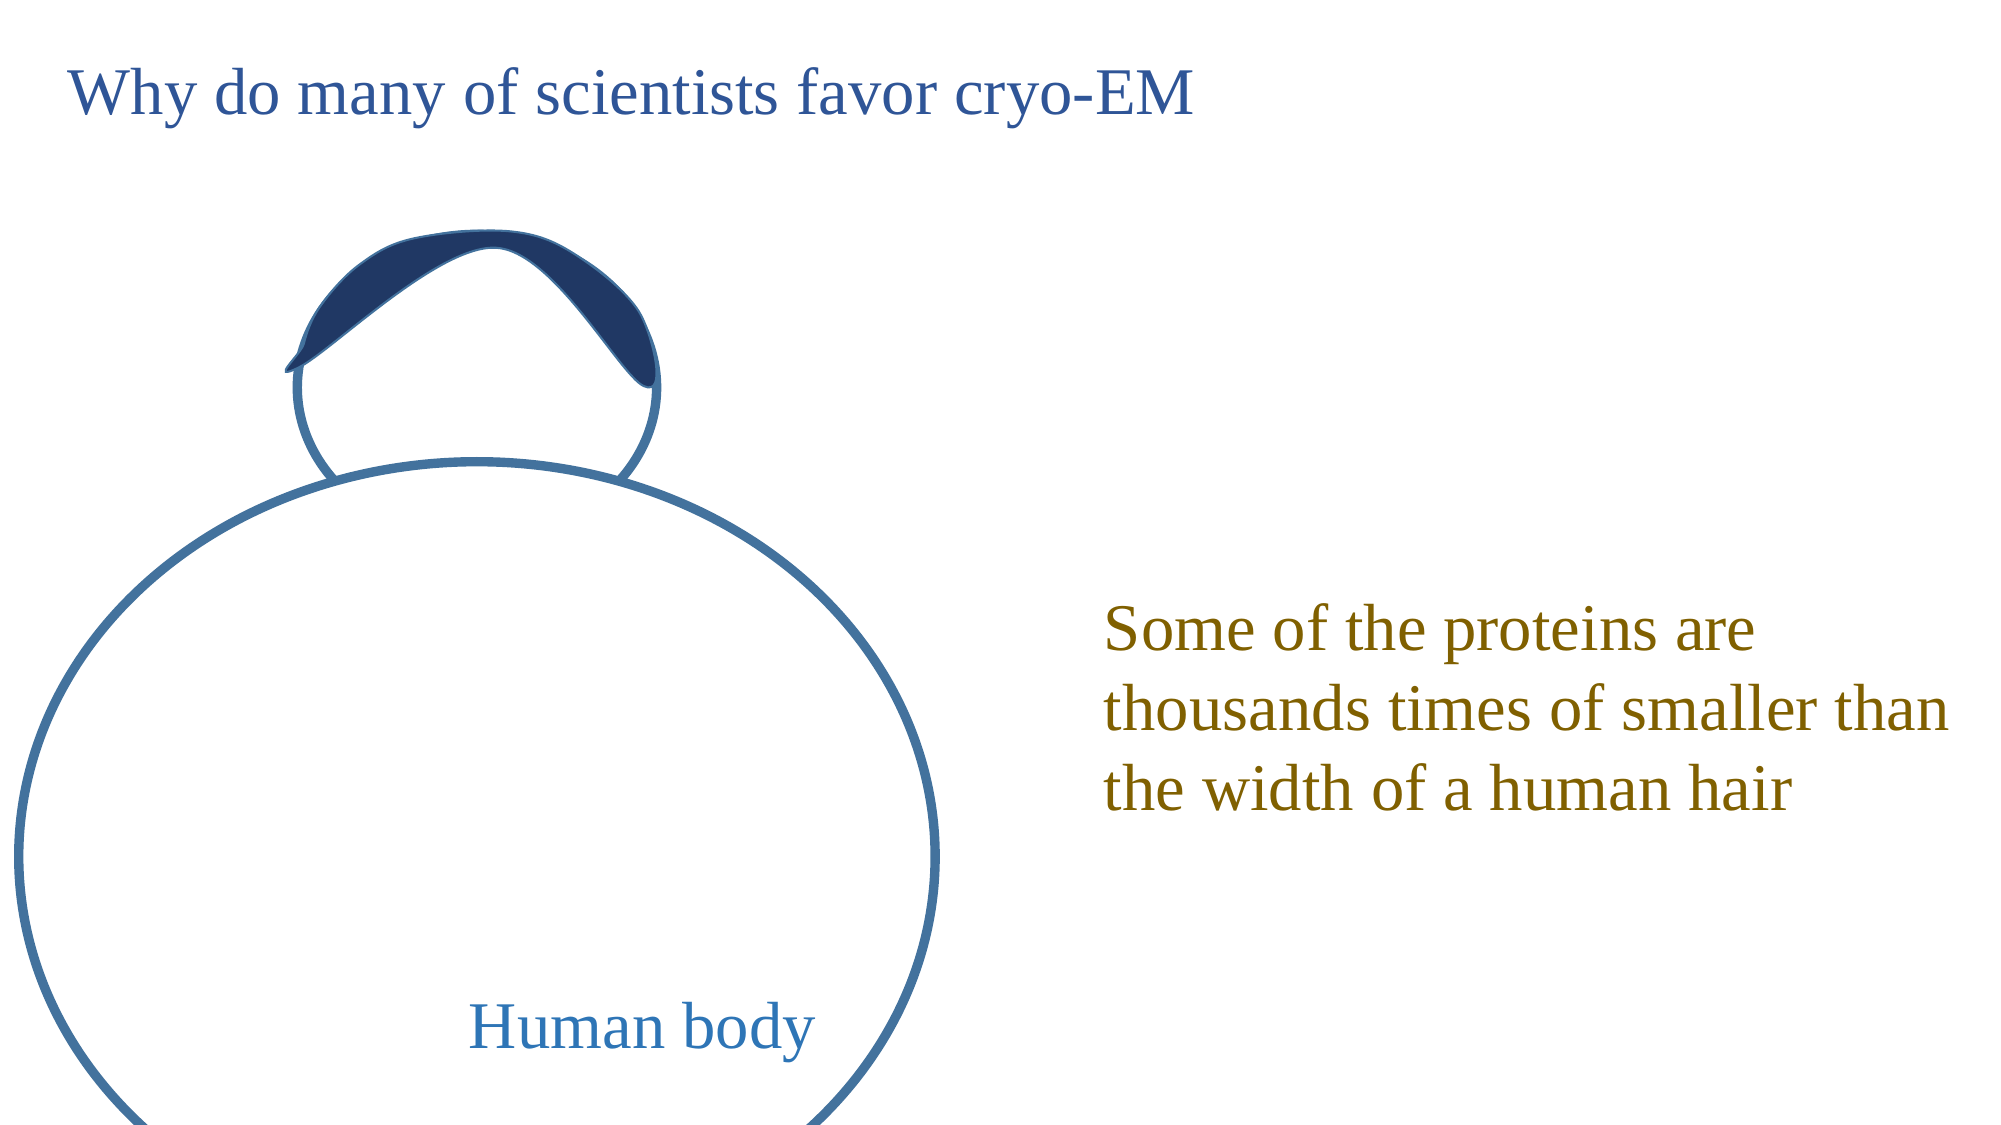

Why do many of scientists favor cryo-EM

Some of the proteins are
thousands times of smaller than the width of a human hair
Human body